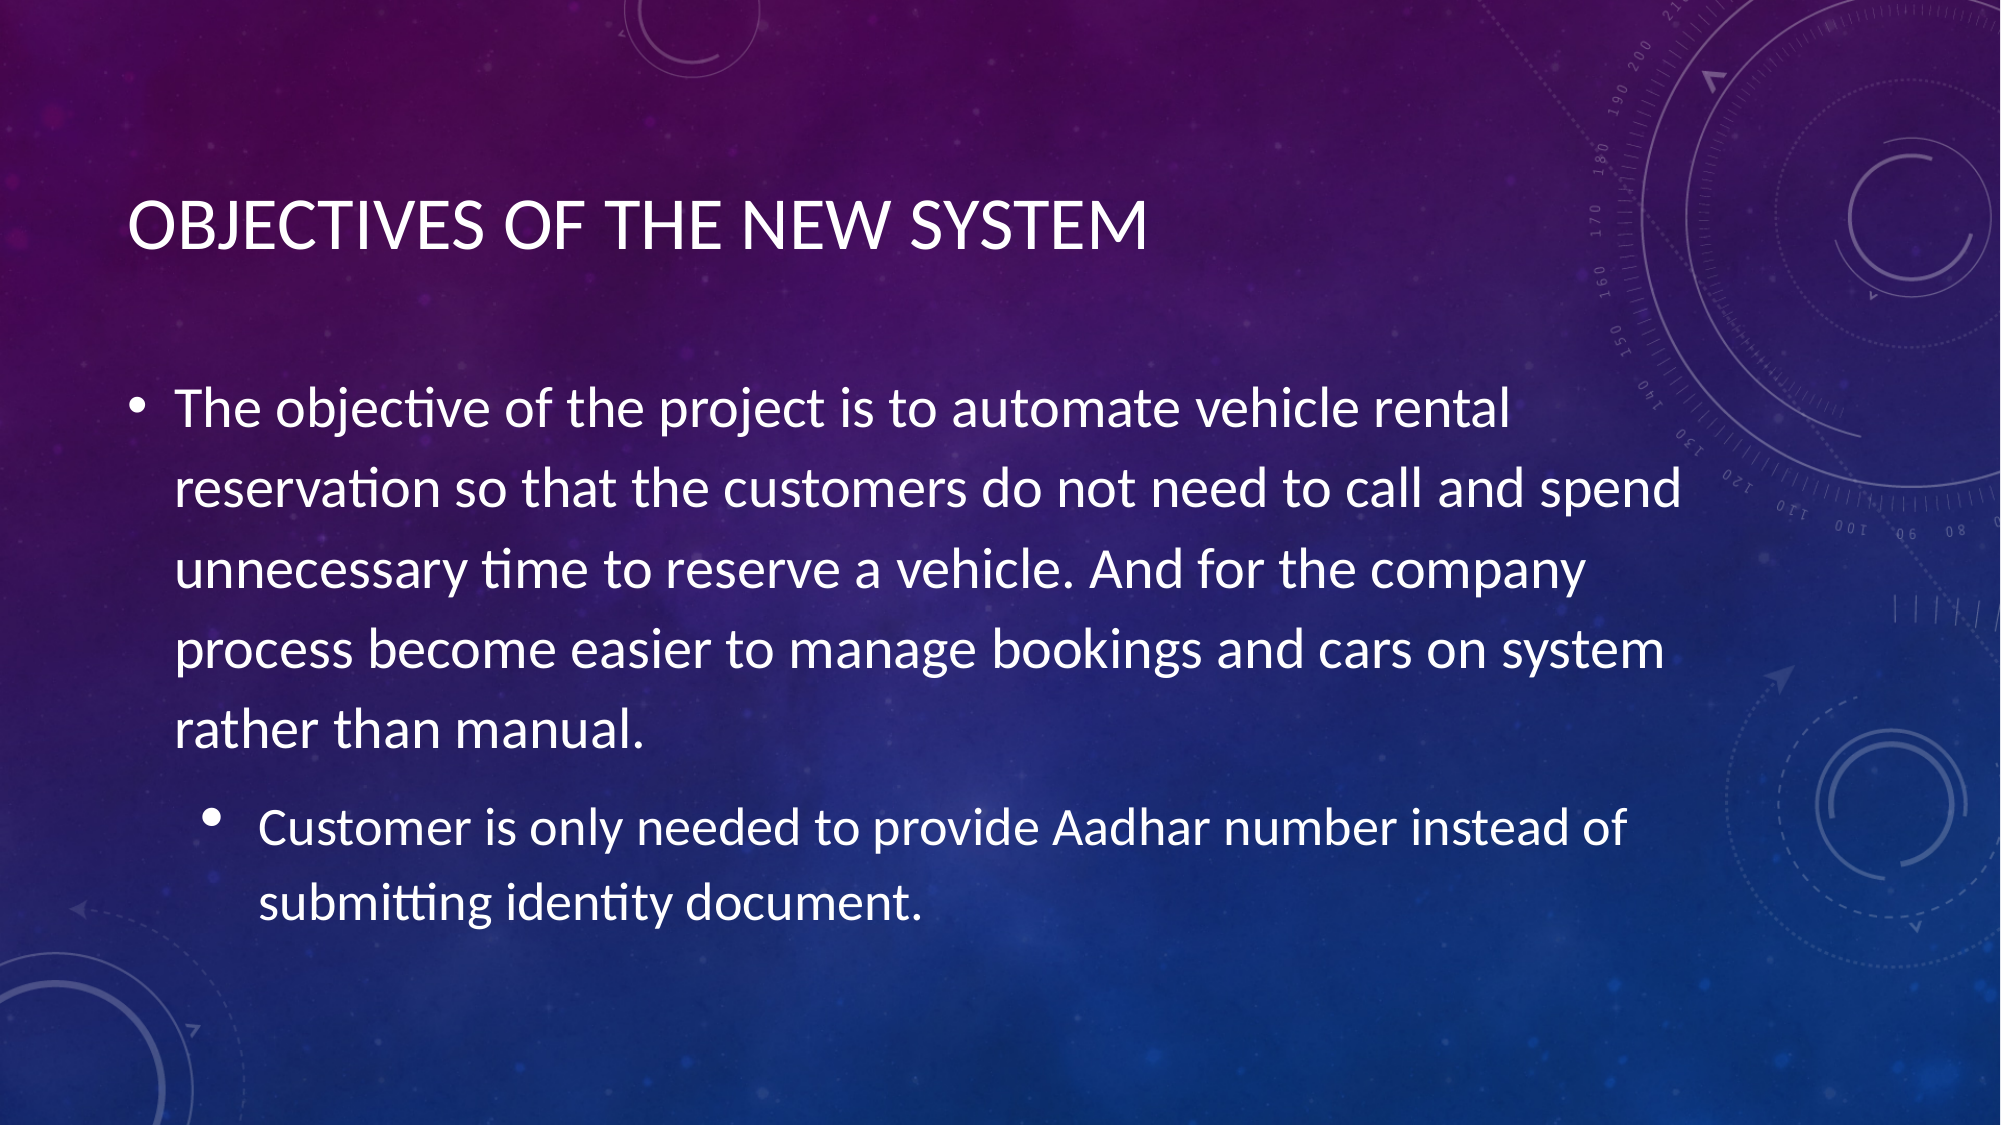

# Objectives of the New System
The objective of the project is to automate vehicle rental reservation so that the customers do not need to call and spend unnecessary time to reserve a vehicle. And for the company process become easier to manage bookings and cars on system rather than manual.
Customer is only needed to provide Aadhar number instead of submitting identity document.